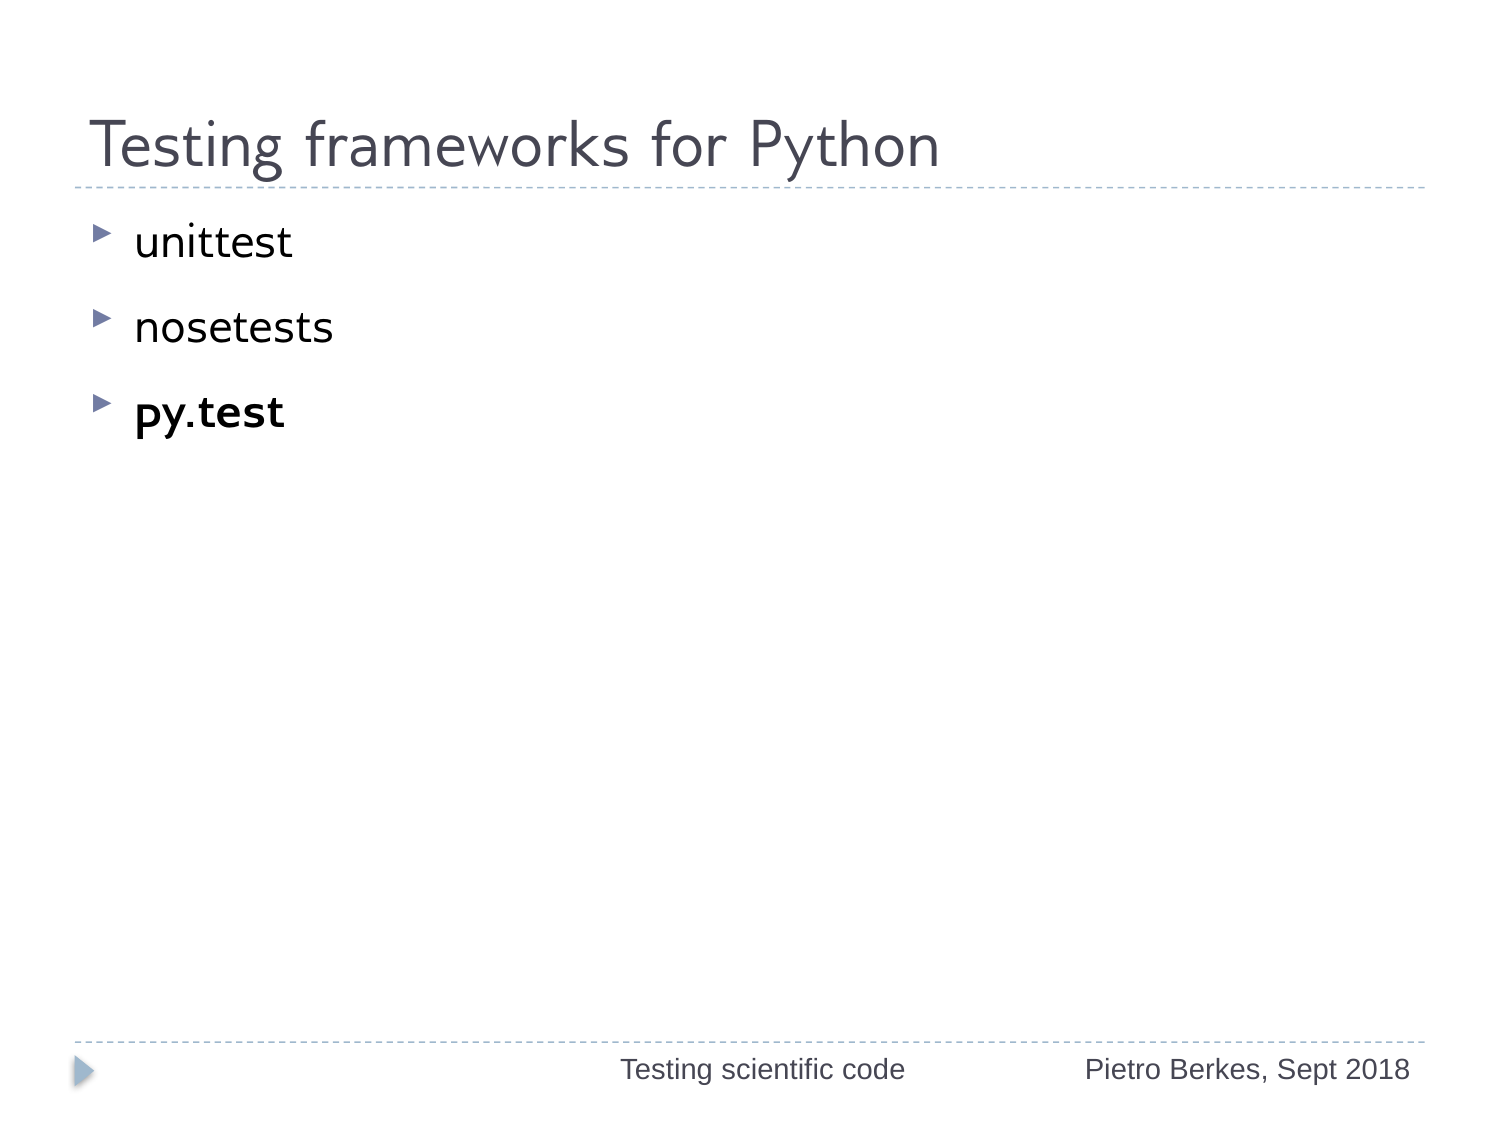

# Testing frameworks for Python
unittest
nosetests
py.test
Testing scientific code
Pietro Berkes, Sept 2018